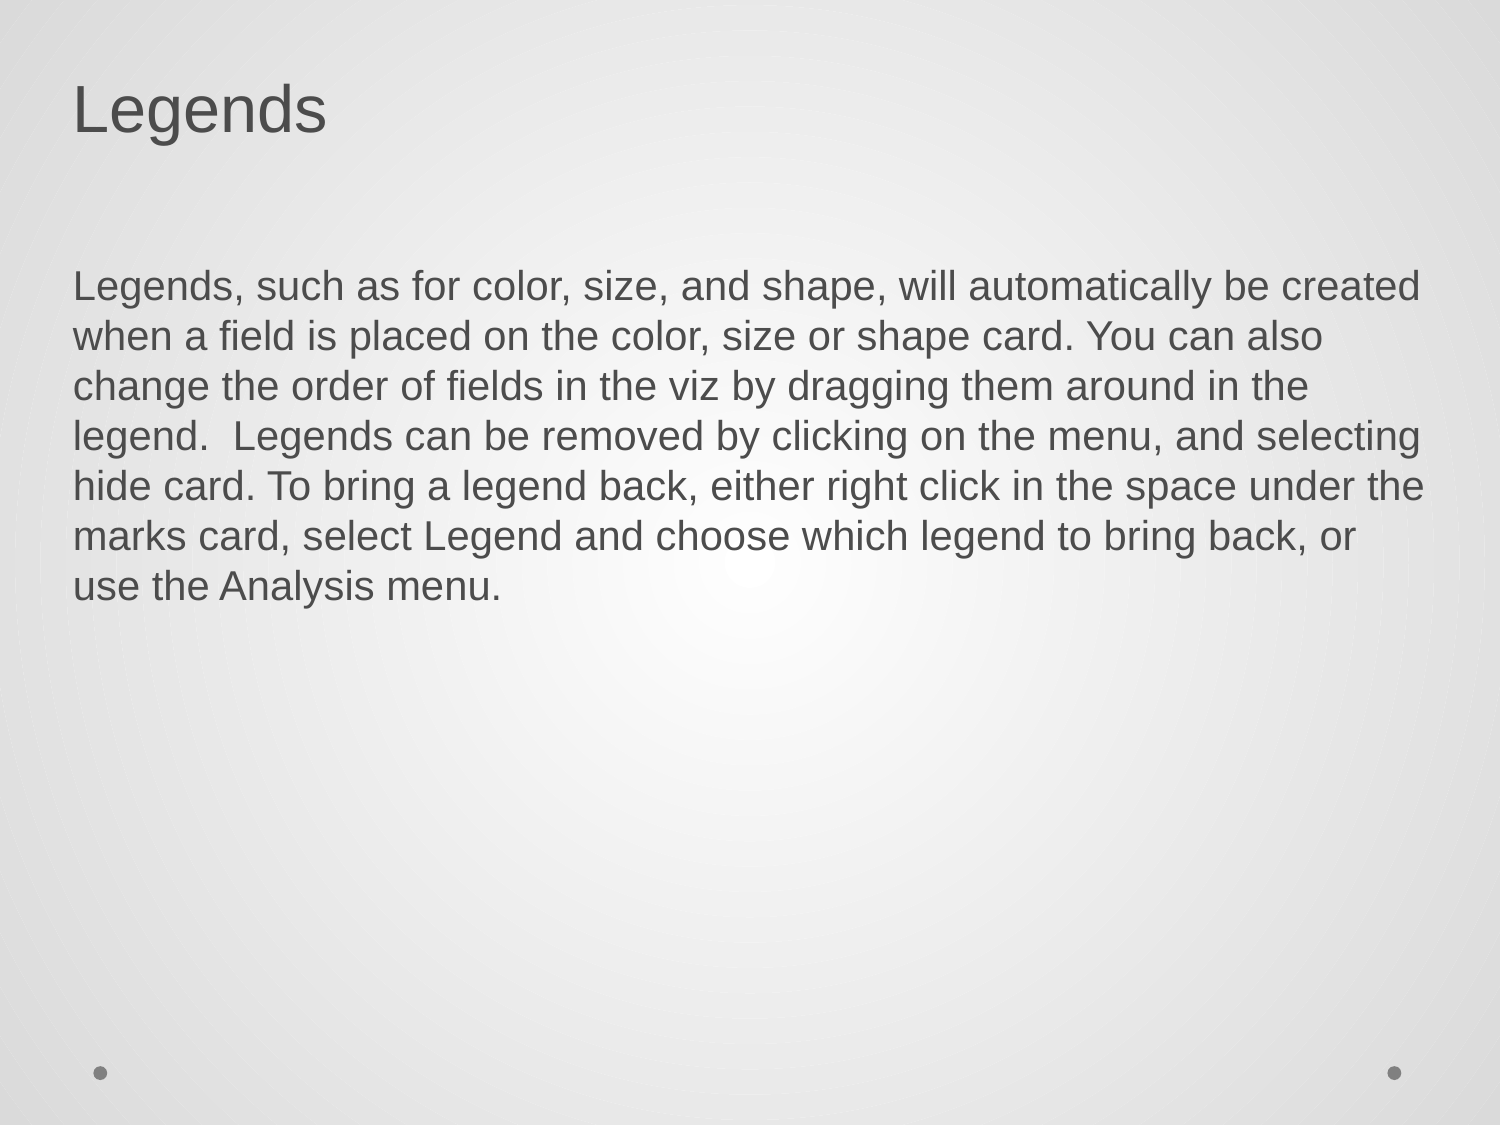

Legends
Legends, such as for color, size, and shape, will automatically be created when a field is placed on the color, size or shape card. You can also change the order of fields in the viz by dragging them around in the legend.  Legends can be removed by clicking on the menu, and selecting hide card. To bring a legend back, either right click in the space under the marks card, select Legend and choose which legend to bring back, or use the Analysis menu.